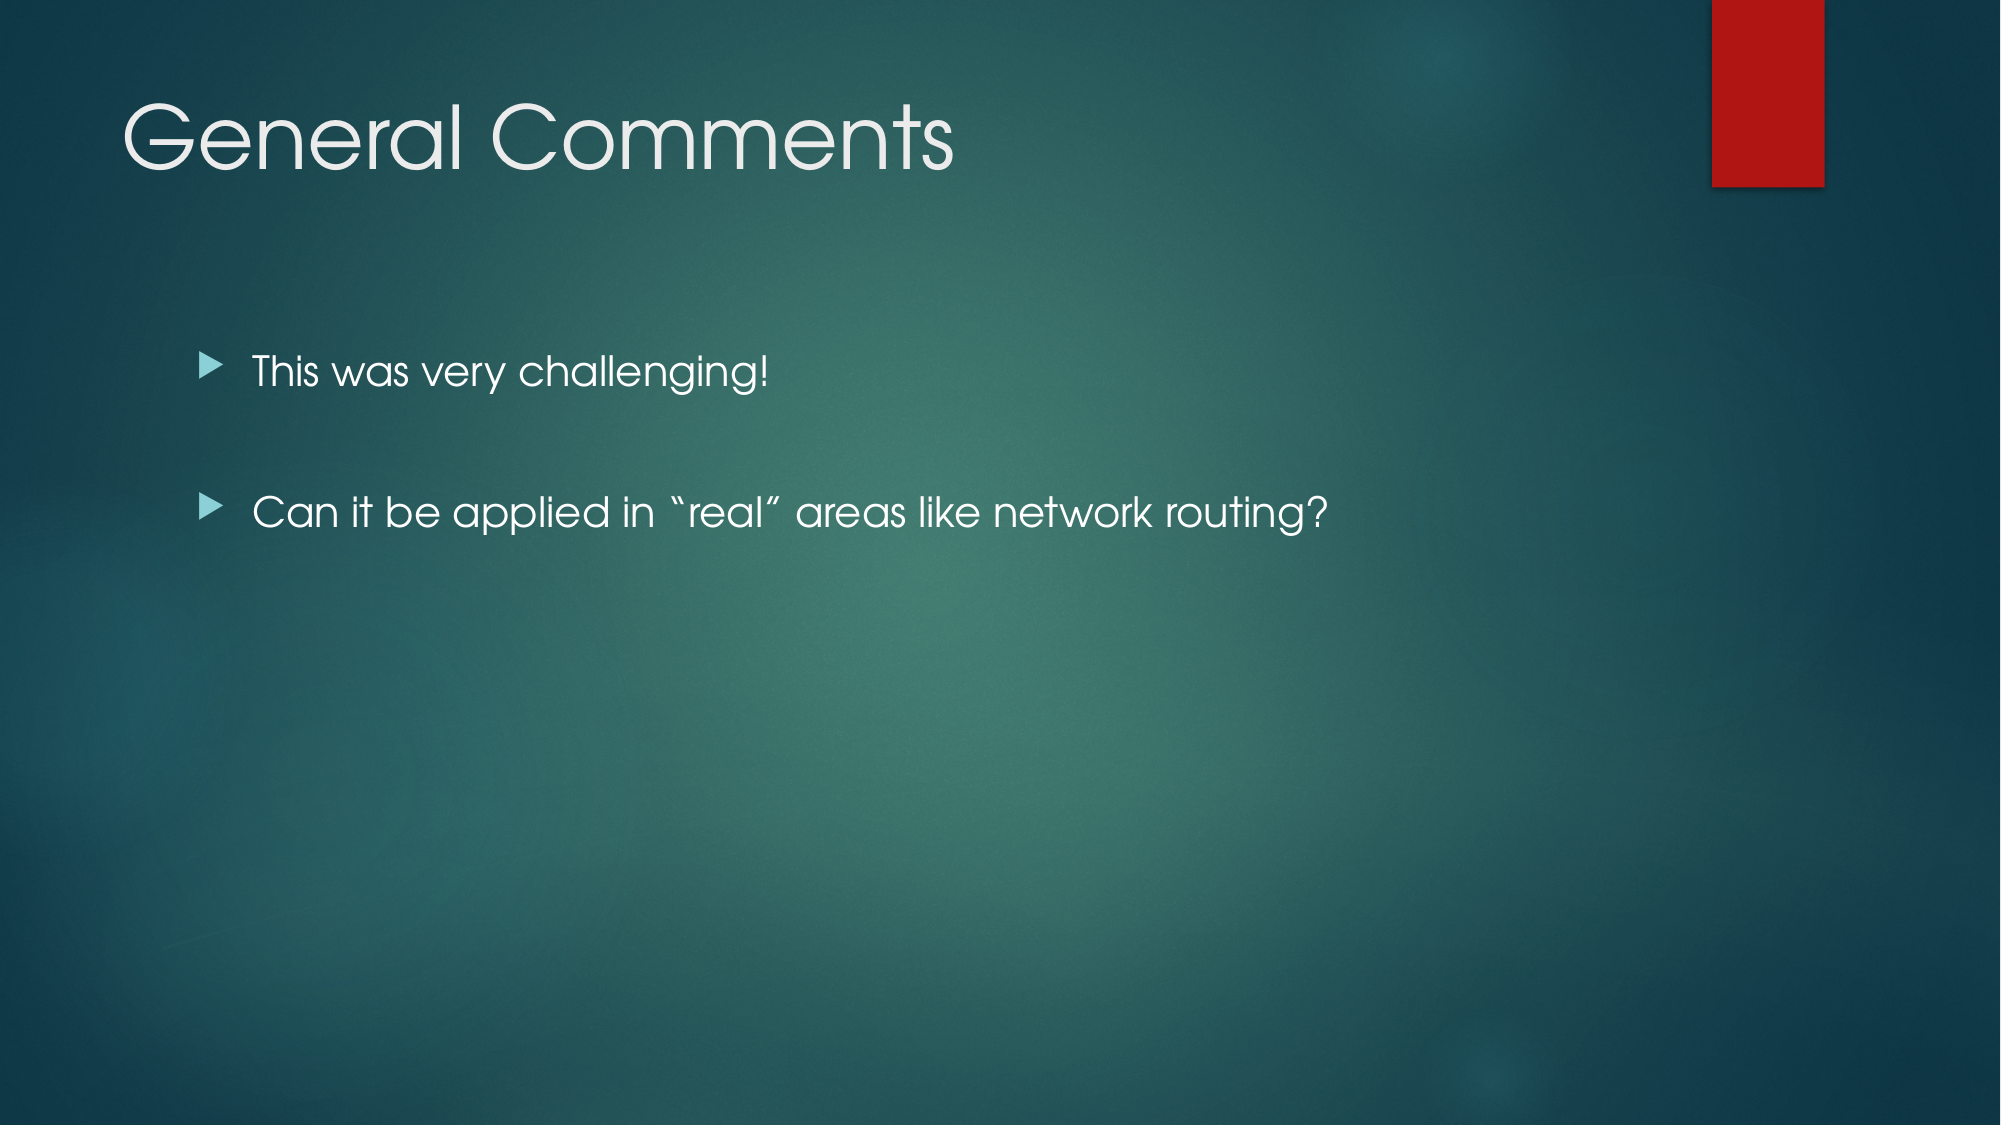

# General Comments
This was very challenging!

Can it be applied in “real” areas like network routing?